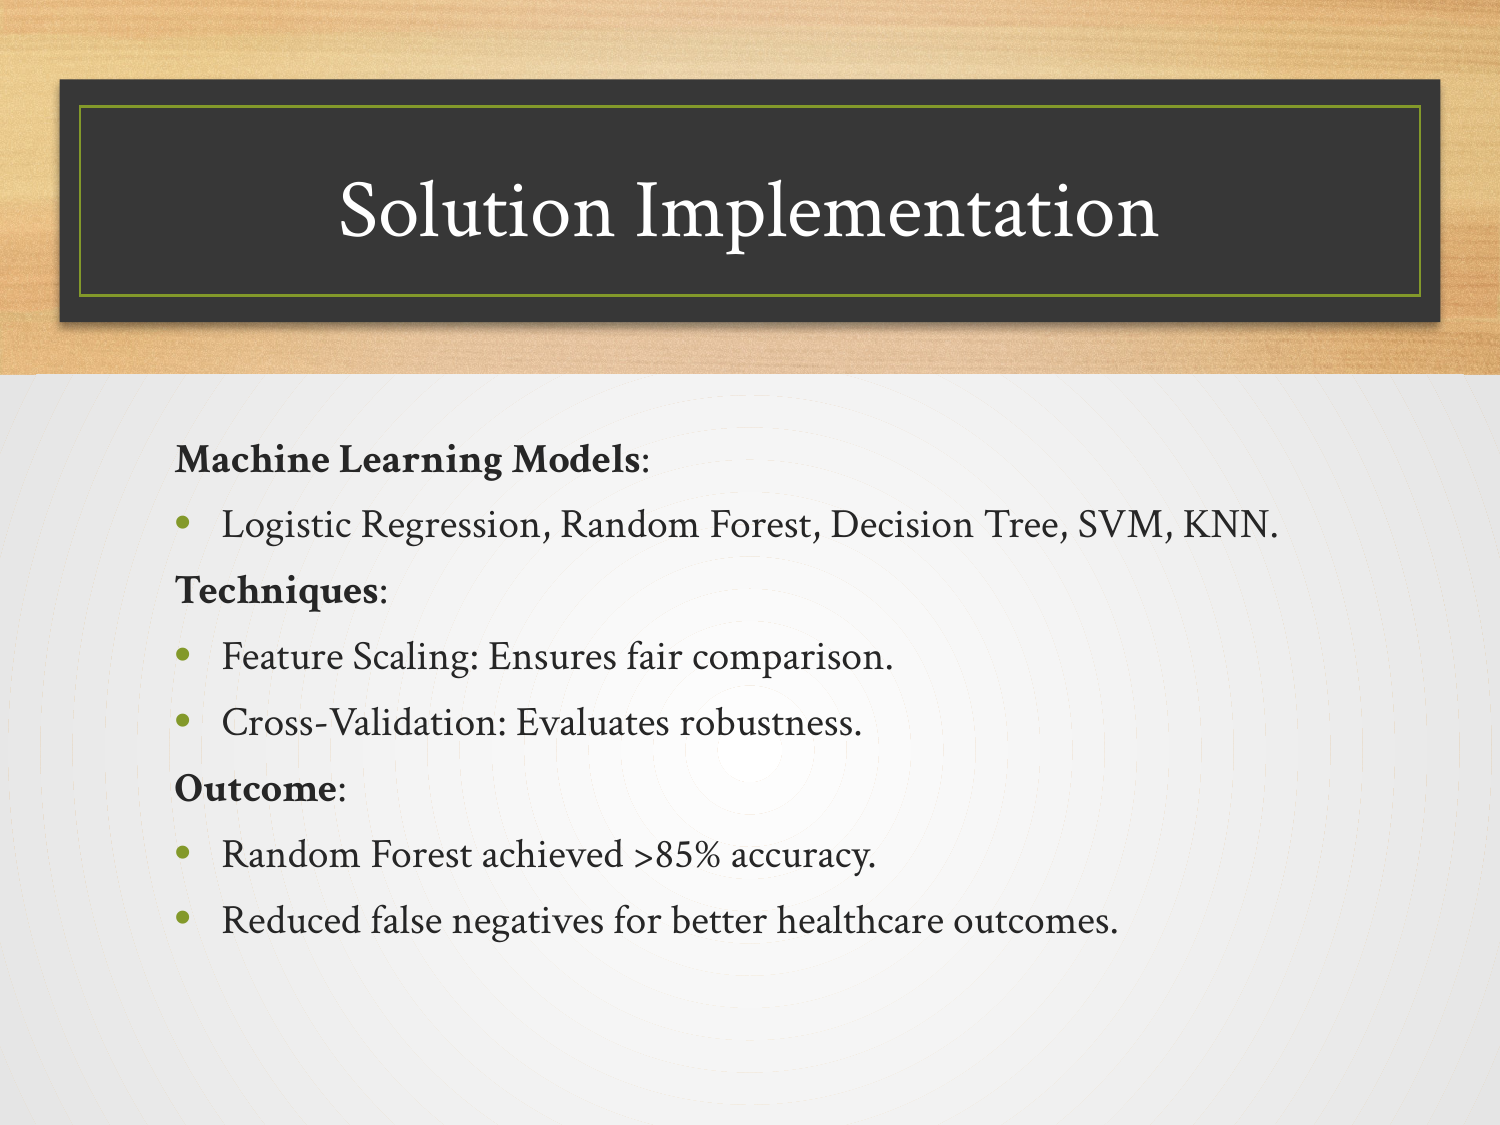

# Solution Implementation

Machine Learning Models:
Logistic Regression, Random Forest, Decision Tree, SVM, KNN.
Techniques:
Feature Scaling: Ensures fair comparison.
Cross-Validation: Evaluates robustness.
Outcome:
Random Forest achieved >85% accuracy.
Reduced false negatives for better healthcare outcomes.